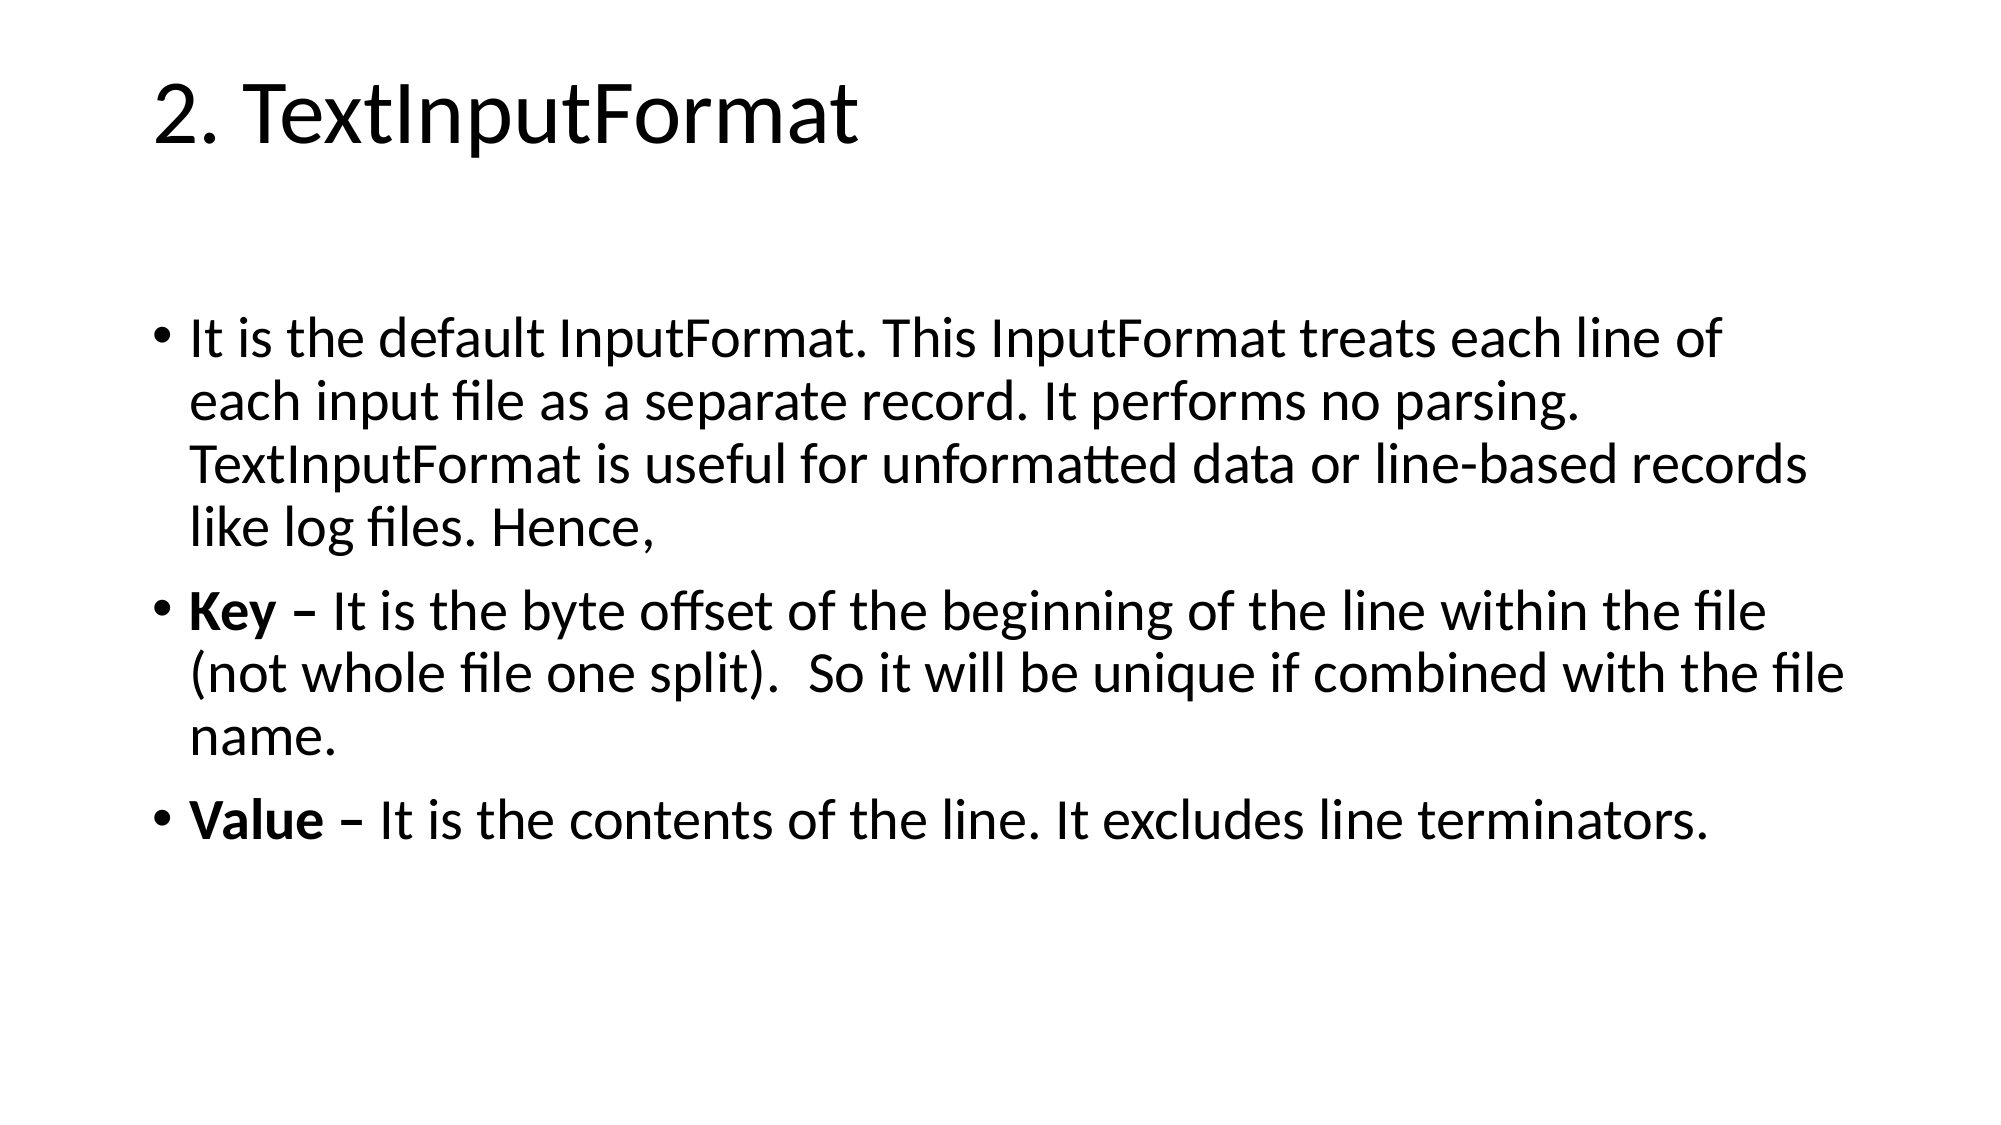

# 2. TextInputFormat
It is the default InputFormat. This InputFormat treats each line of each input file as a separate record. It performs no parsing. TextInputFormat is useful for unformatted data or line-based records like log files. Hence,
Key – It is the byte offset of the beginning of the line within the file (not whole file one split).  So it will be unique if combined with the file name.
Value – It is the contents of the line. It excludes line terminators.